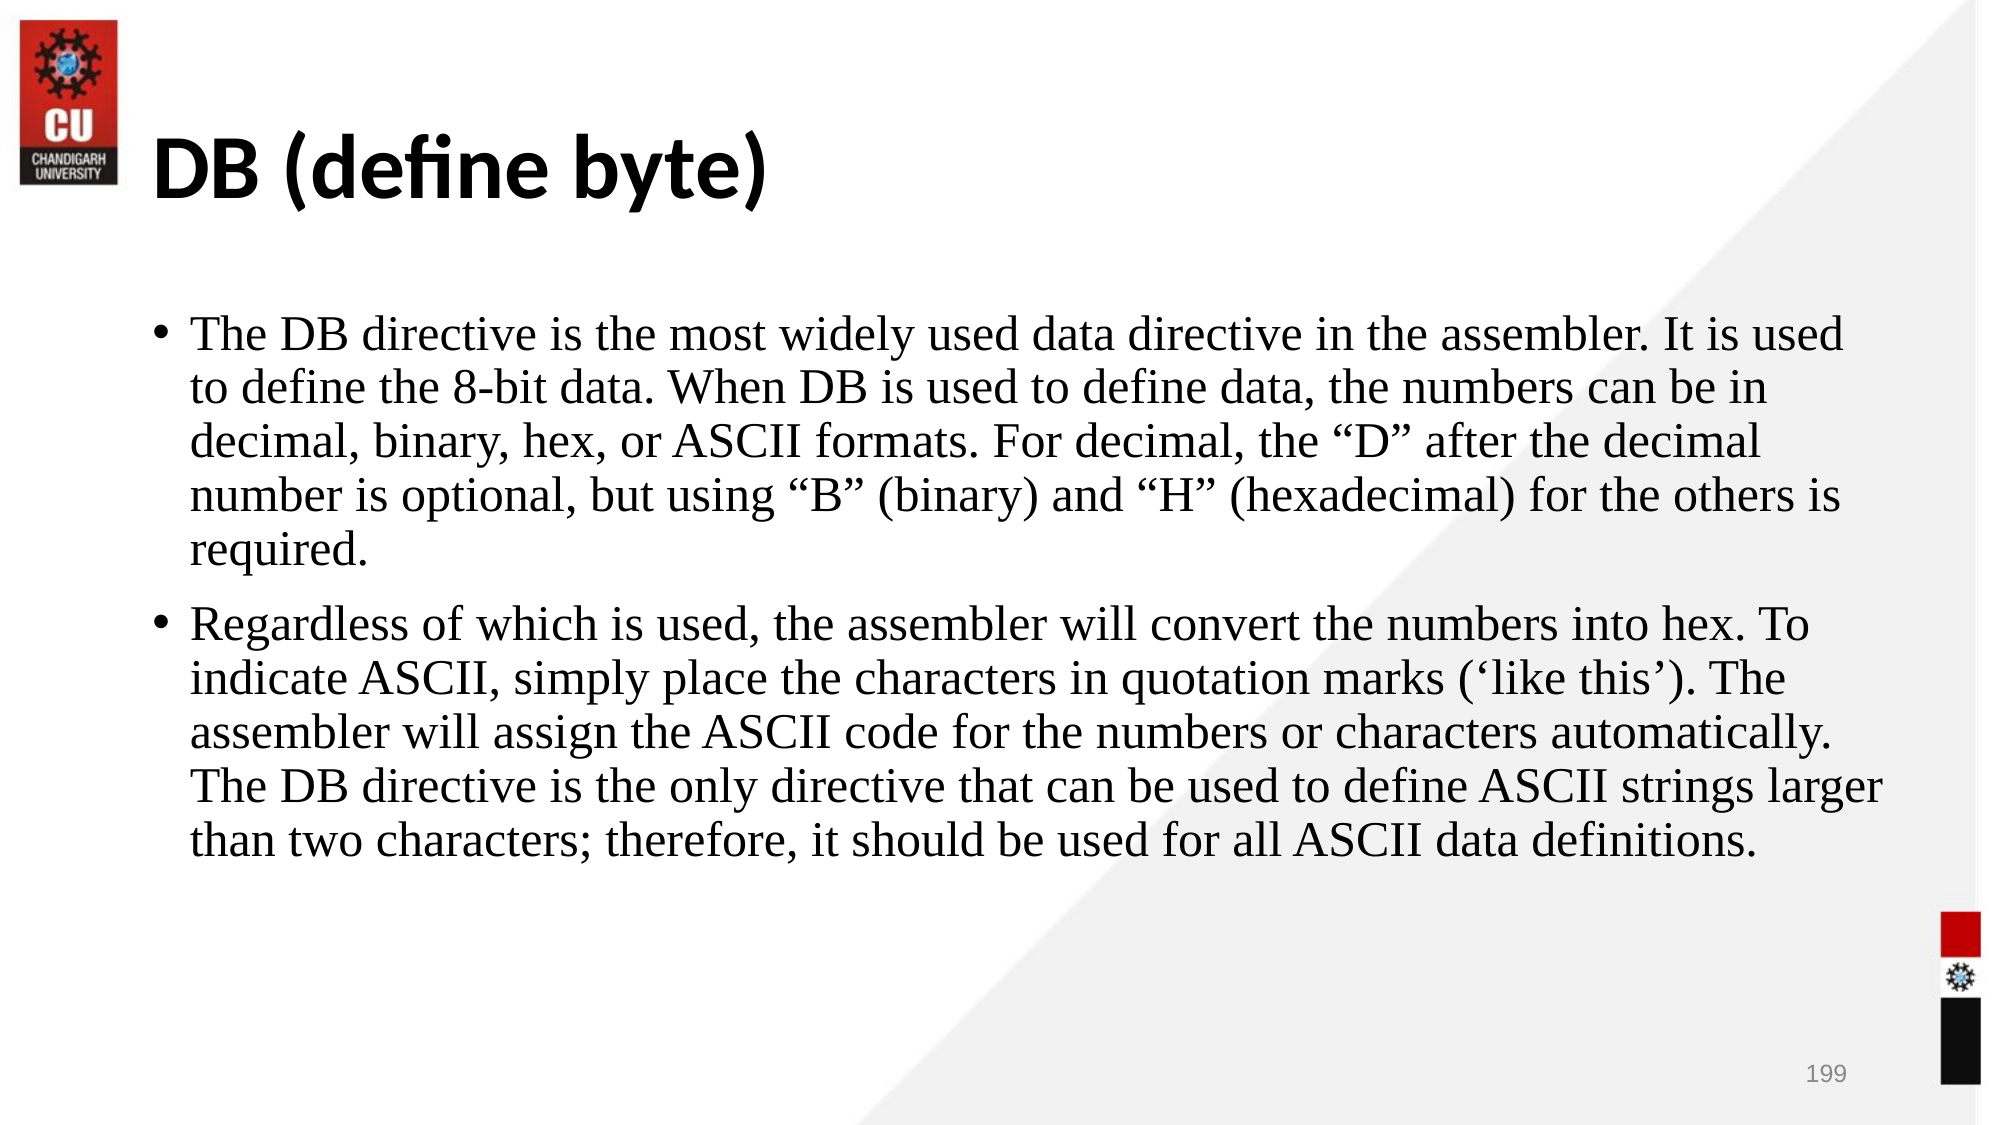

DB (define byte)
The DB directive is the most widely used data directive in the assembler. It is used to define the 8-bit data. When DB is used to define data, the numbers can be in decimal, binary, hex, or ASCII formats. For decimal, the “D” after the decimal number is optional, but using “B” (binary) and “H” (hexadecimal) for the others is required.
Regardless of which is used, the assembler will convert the numbers into hex. To indicate ASCII, simply place the characters in quotation marks (‘like this’). The assembler will assign the ASCII code for the numbers or characters automatically. The DB directive is the only directive that can be used to define ASCII strings larger than two characters; therefore, it should be used for all ASCII data definitions.

199